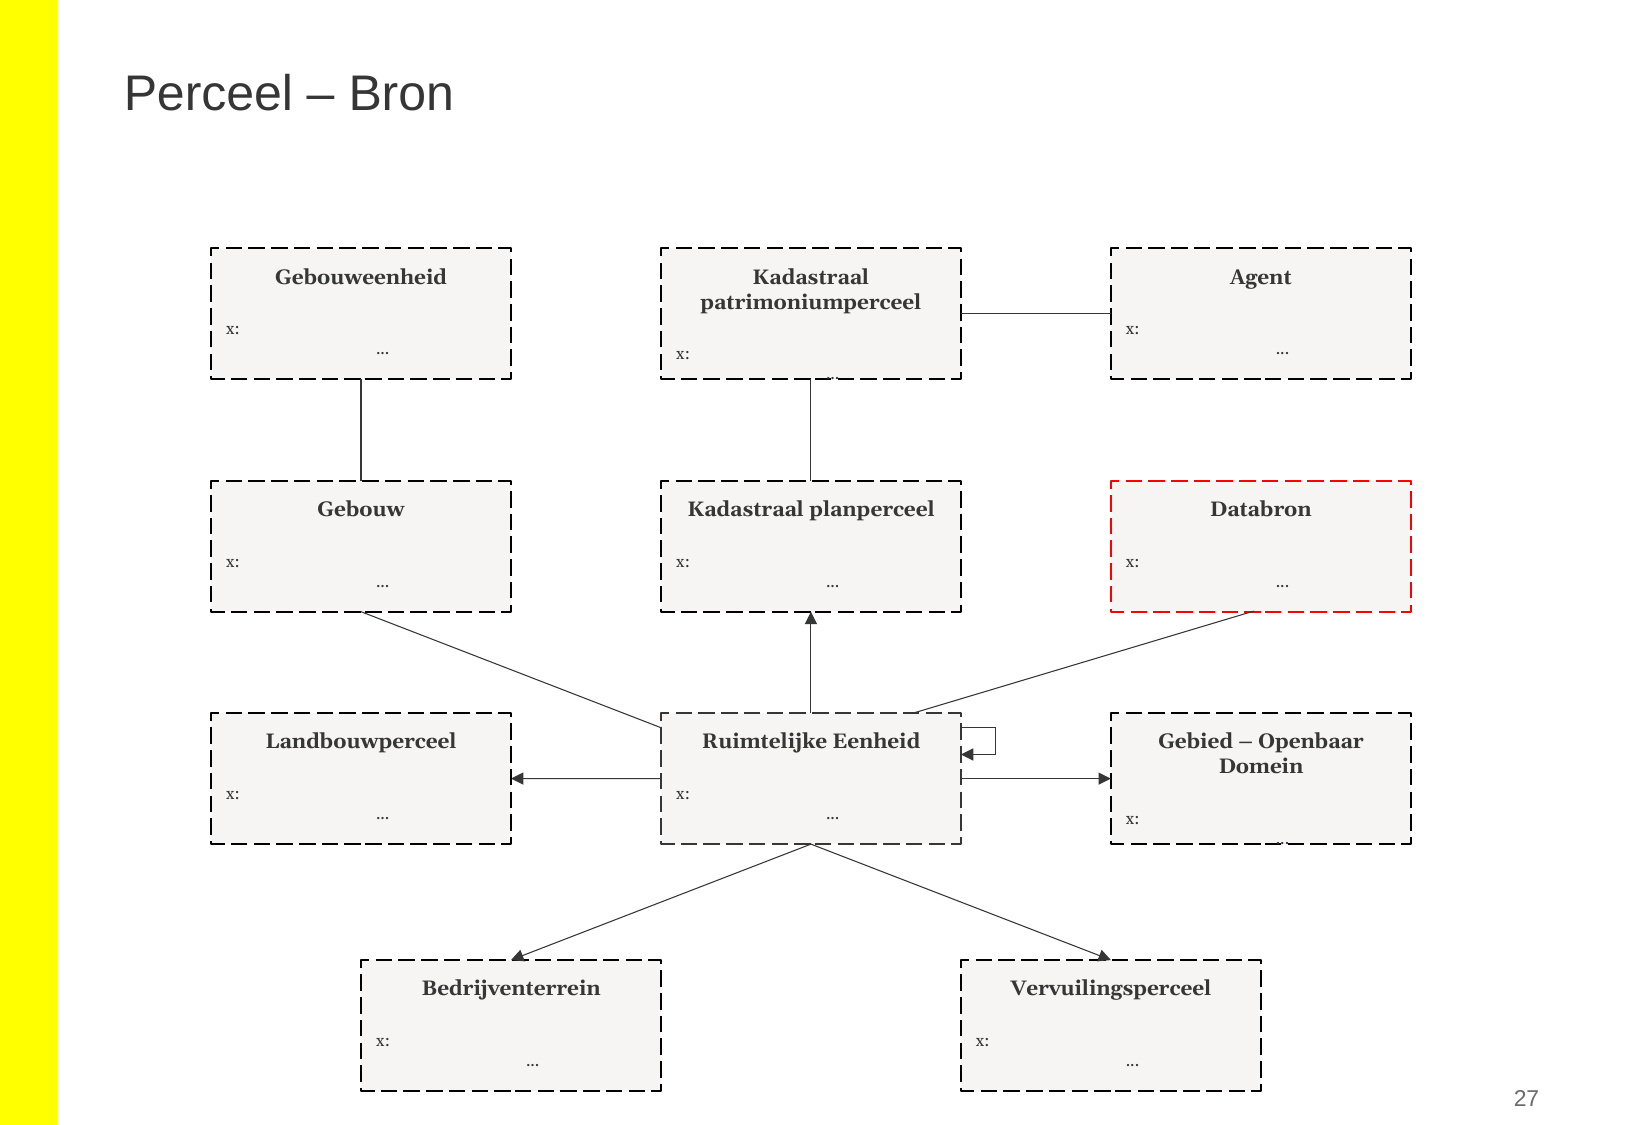

# Perceel – Bron

Gebouweenheid

x:		...
Kadastraal patrimoniumperceel

x:		...
Agent

x:		...
Kadastraal planperceel

x:		...
Ruimtelijke Eenheid

x:		...
Bedrijventerrein

x:		...
Vervuilingsperceel

x:		...
Gebied – Openbaar Domein

x:		...
Gebouw

x:		...
Landbouwperceel

x:		...
Databron

x:		...
27